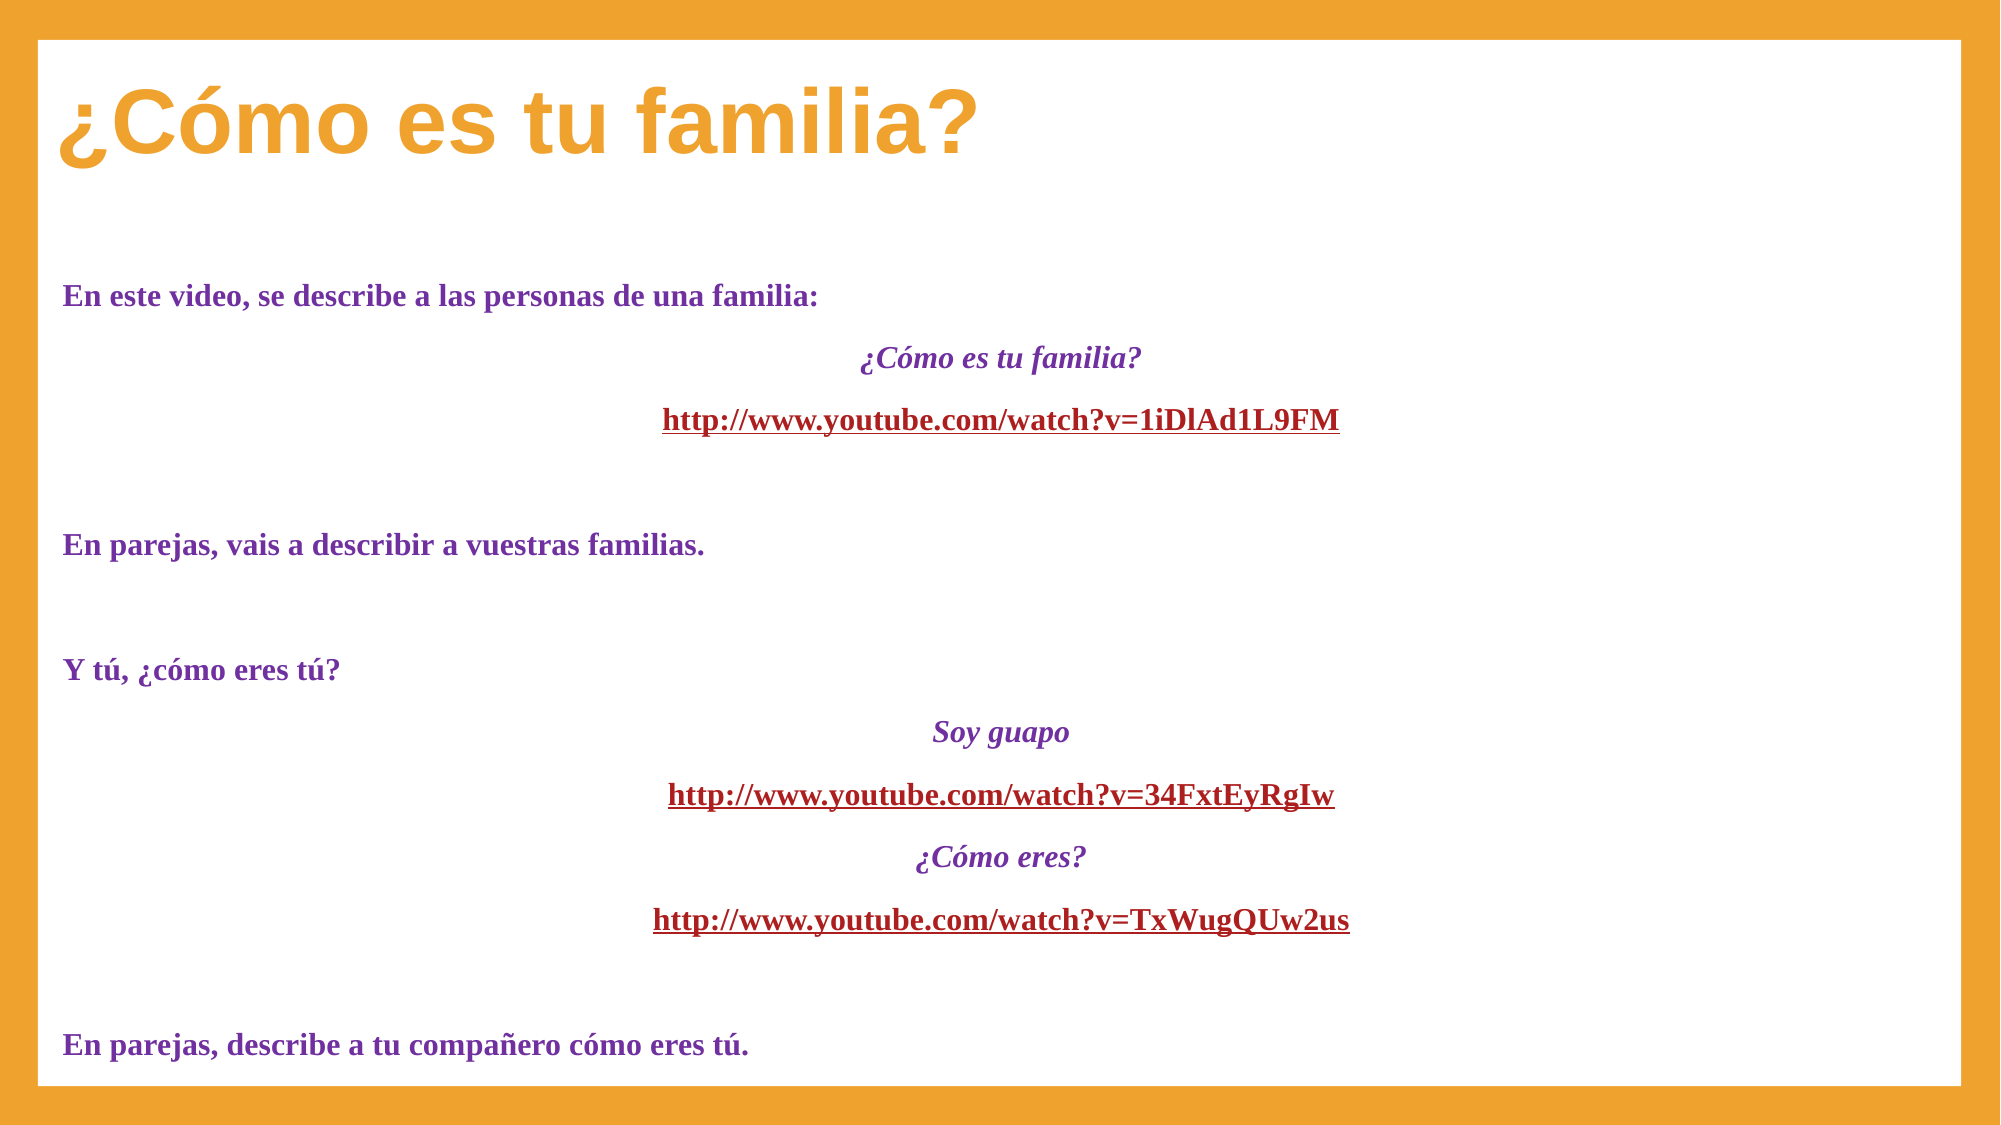

# ¿Cómo es tu familia?

En este video, se describe a las personas de una familia:
¿Cómo es tu familia?
http://www.youtube.com/watch?v=1iDlAd1L9FM

En parejas, vais a describir a vuestras familias.

Y tú, ¿cómo eres tú?
Soy guapo
http://www.youtube.com/watch?v=34FxtEyRgIw
¿Cómo eres?
http://www.youtube.com/watch?v=TxWugQUw2us

En parejas, describe a tu compañero cómo eres tú.